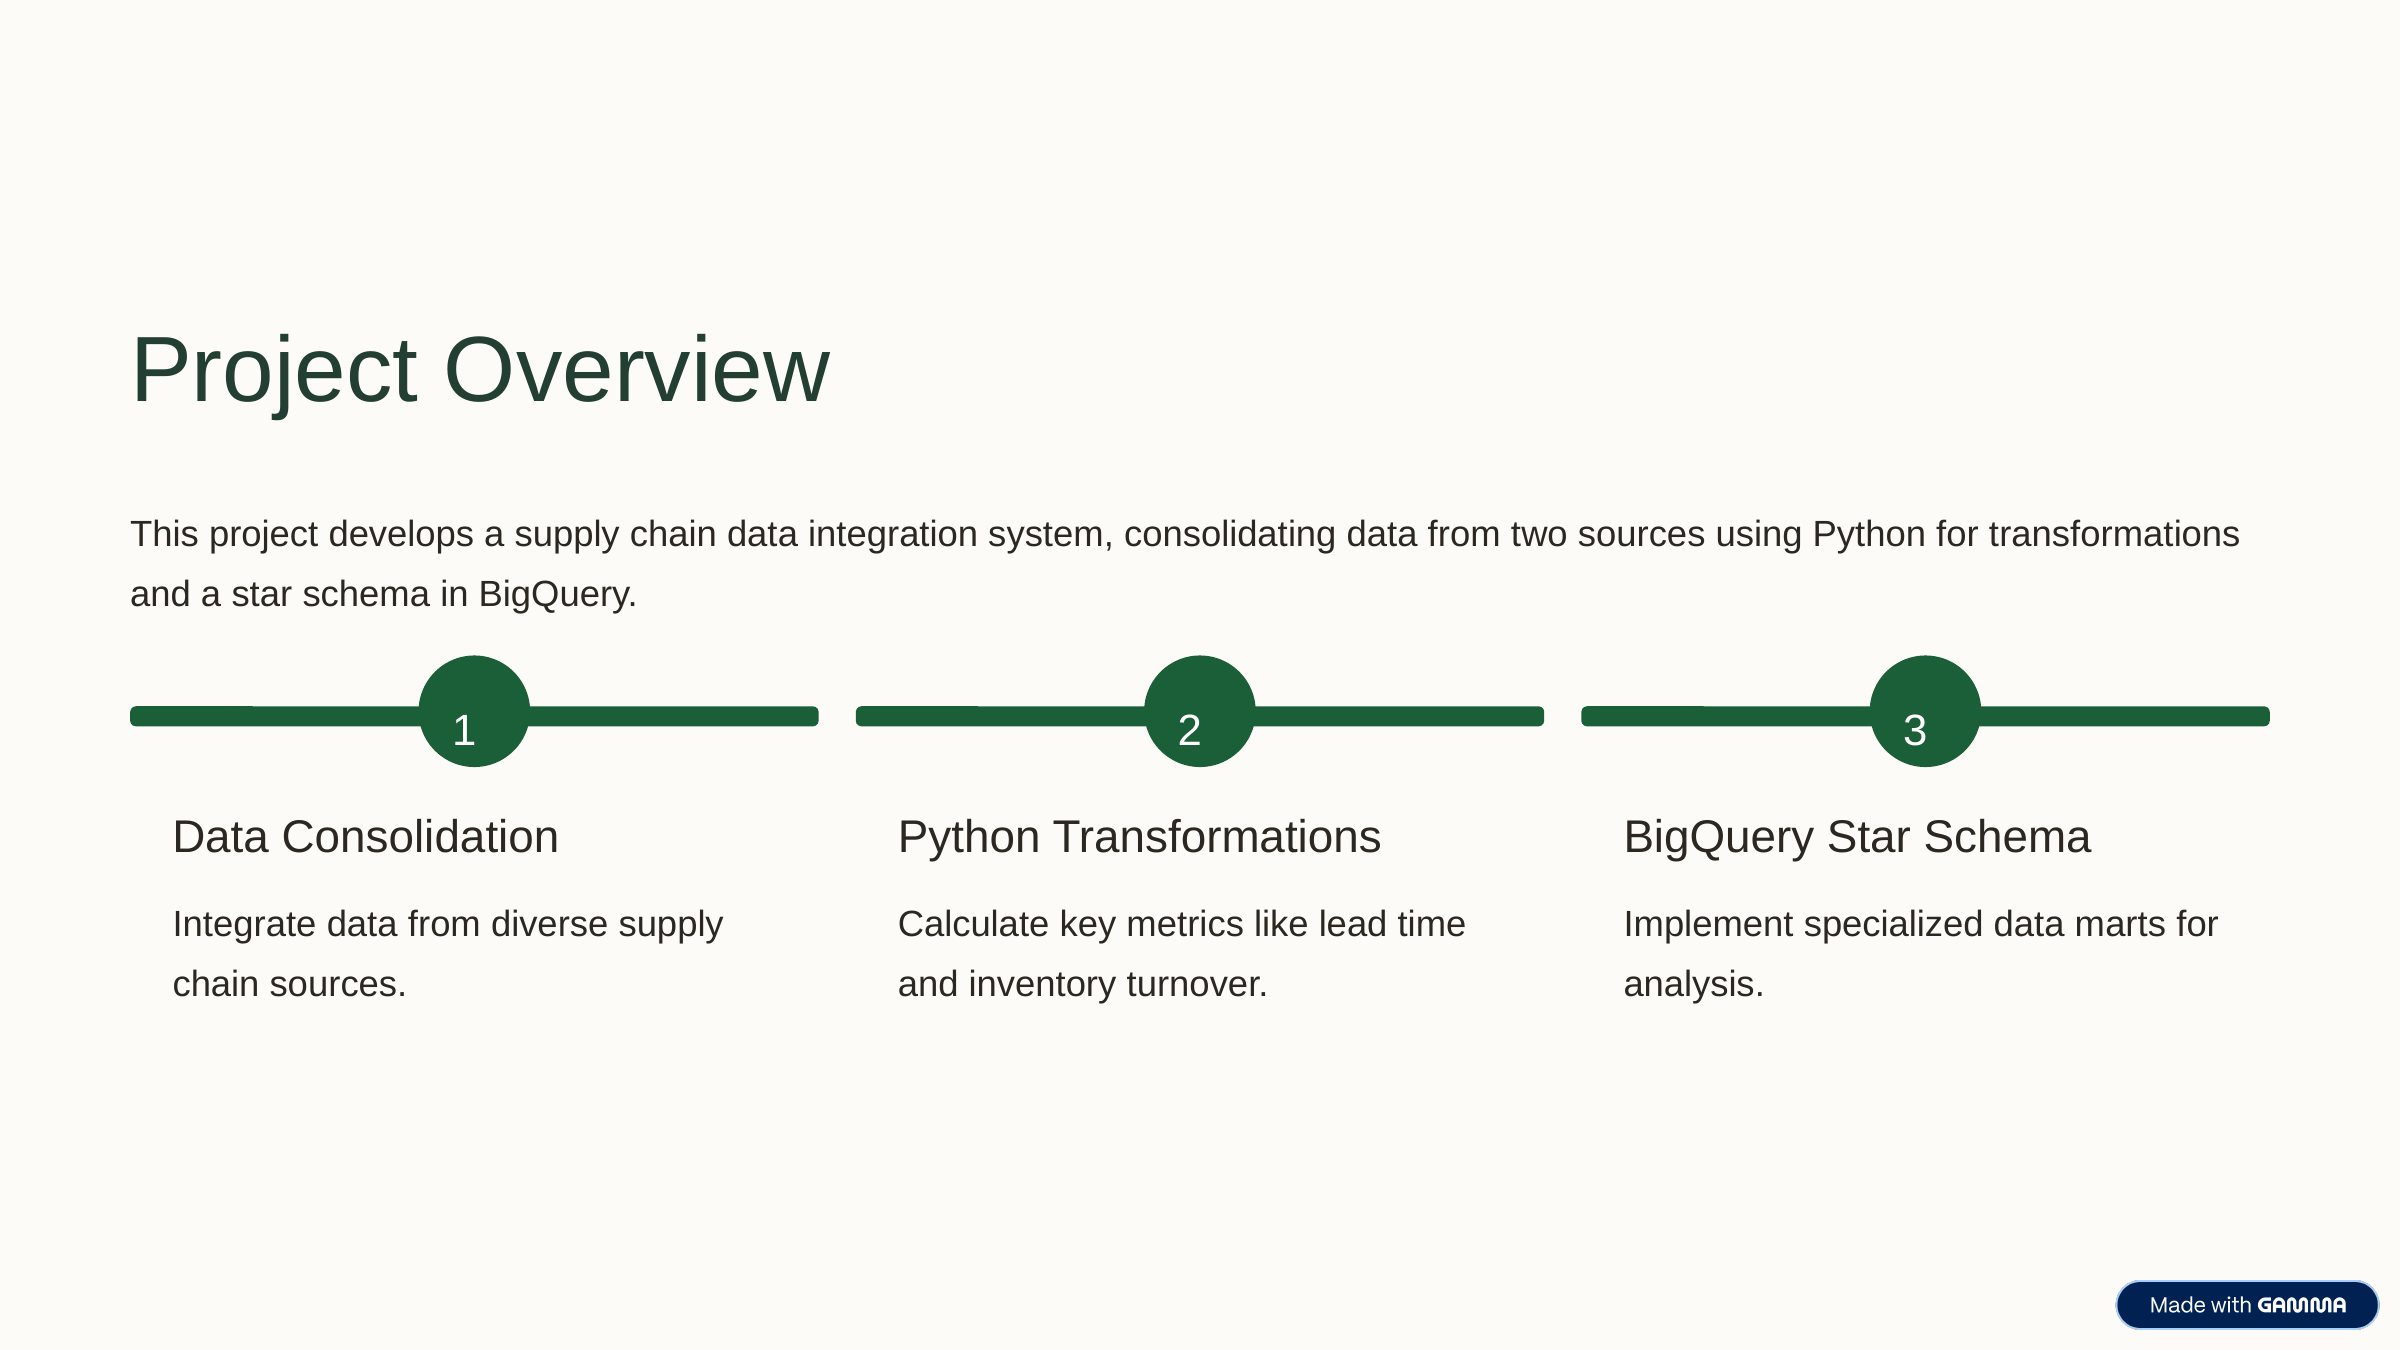

Project Overview
This project develops a supply chain data integration system, consolidating data from two sources using Python for transformations and a star schema in BigQuery.

1
2
3

Data Consolidation
Python Transformations
BigQuery Star Schema
Integrate data from diverse supply chain sources.
Calculate key metrics like lead time and inventory turnover.
Implement specialized data marts for analysis.